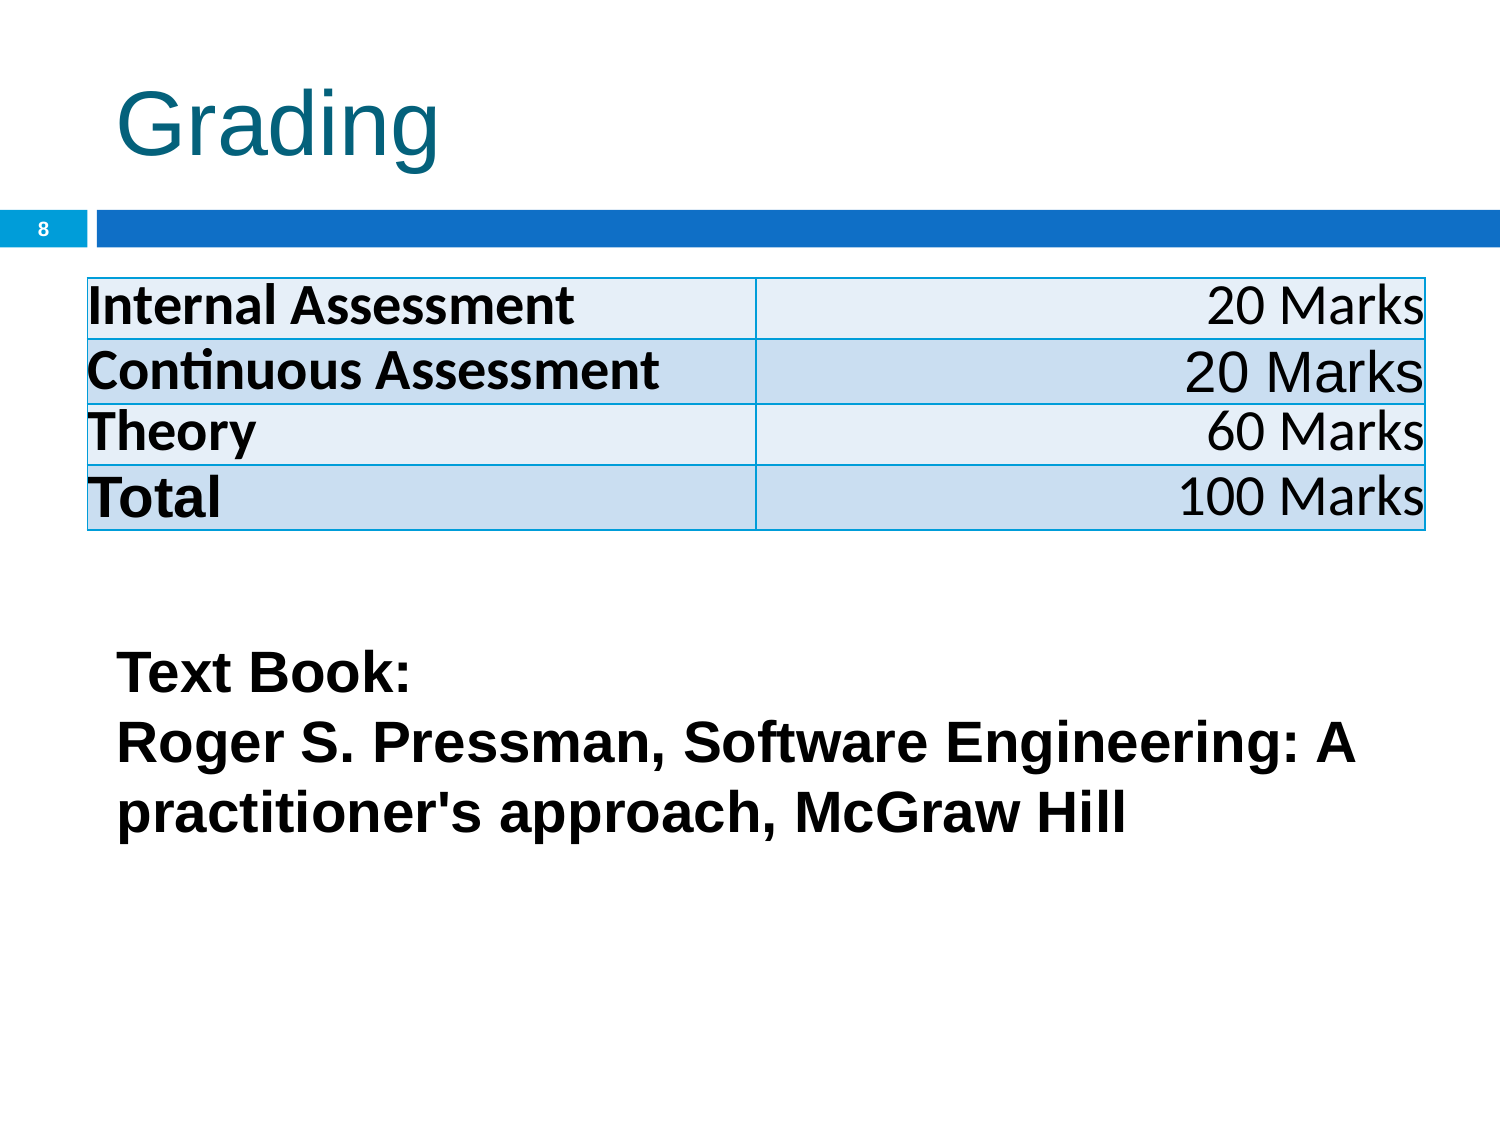

# Grading
8
| Internal Assessment | 20 Marks |
| --- | --- |
| Continuous Assessment | 20 Marks |
| Theory | 60 Marks |
| Total | 100 Marks |
Text Book:
Roger S. Pressman, Software Engineering: A practitioner's approach, McGraw Hill